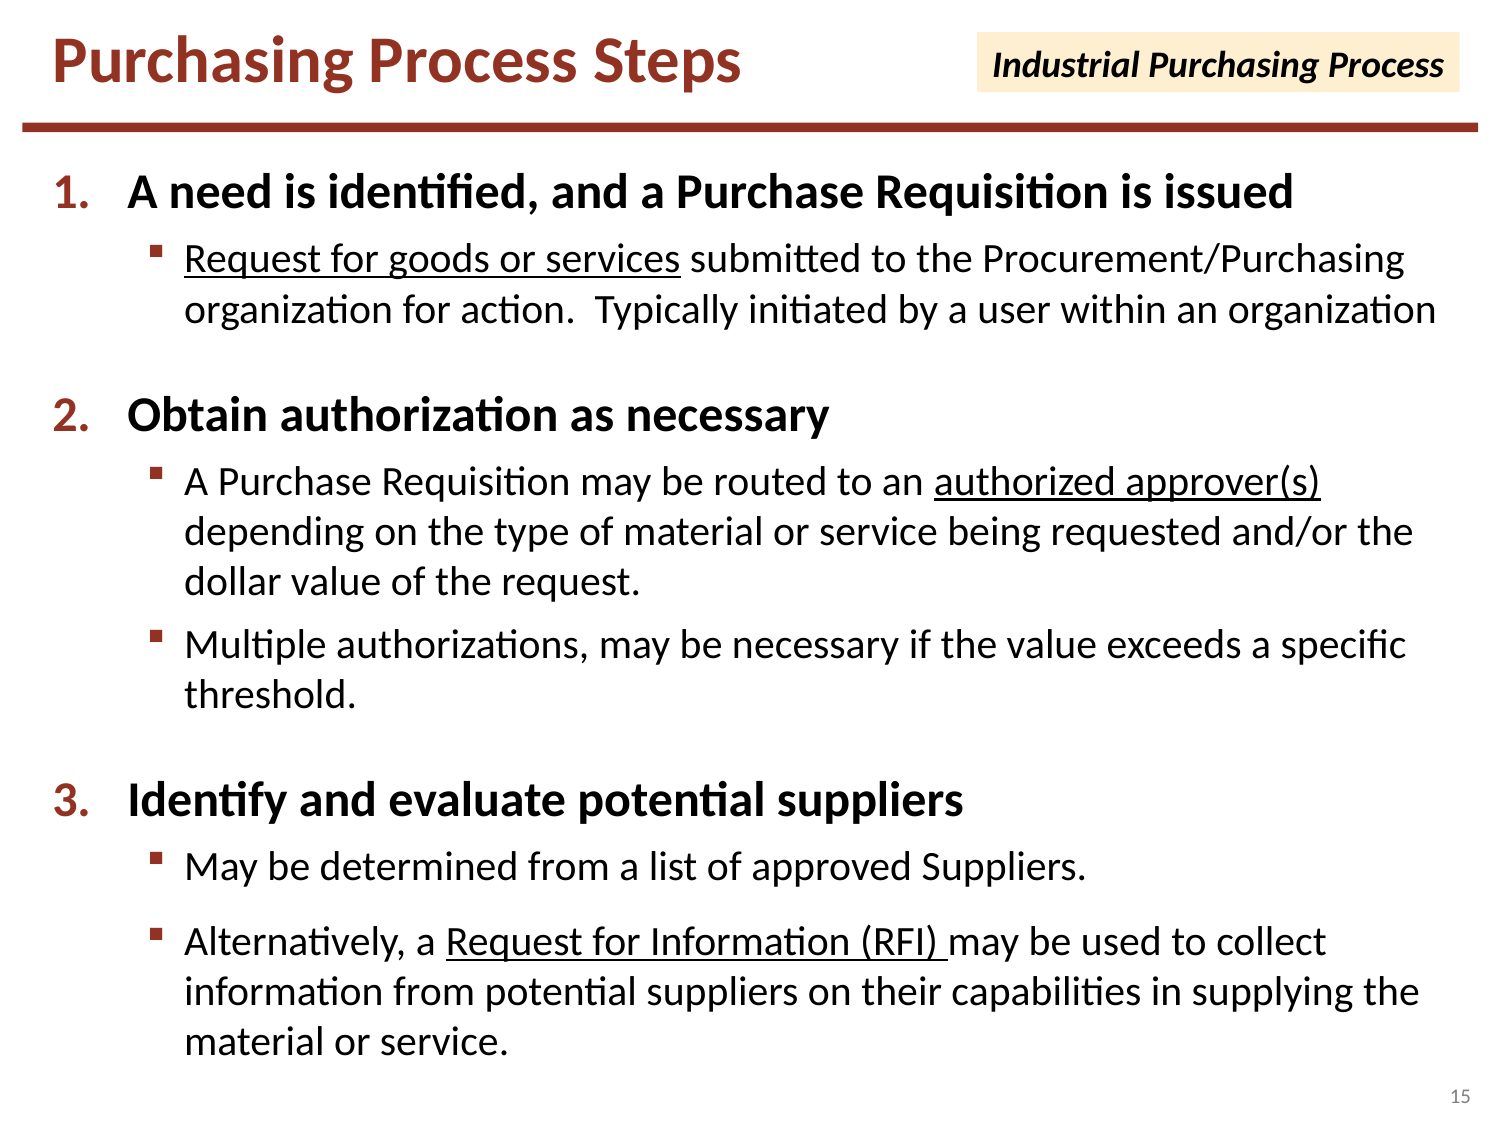

Purchasing Process Steps
Industrial Purchasing Process
A need is identified, and a Purchase Requisition is issued
Request for goods or services submitted to the Procurement/Purchasing organization for action.  Typically initiated by a user within an organization
Obtain authorization as necessary
A Purchase Requisition may be routed to an authorized approver(s) depending on the type of material or service being requested and/or the dollar value of the request.
Multiple authorizations, may be necessary if the value exceeds a specific threshold.
Identify and evaluate potential suppliers
May be determined from a list of approved Suppliers.
Alternatively, a Request for Information (RFI) may be used to collect information from potential suppliers on their capabilities in supplying the material or service.
15